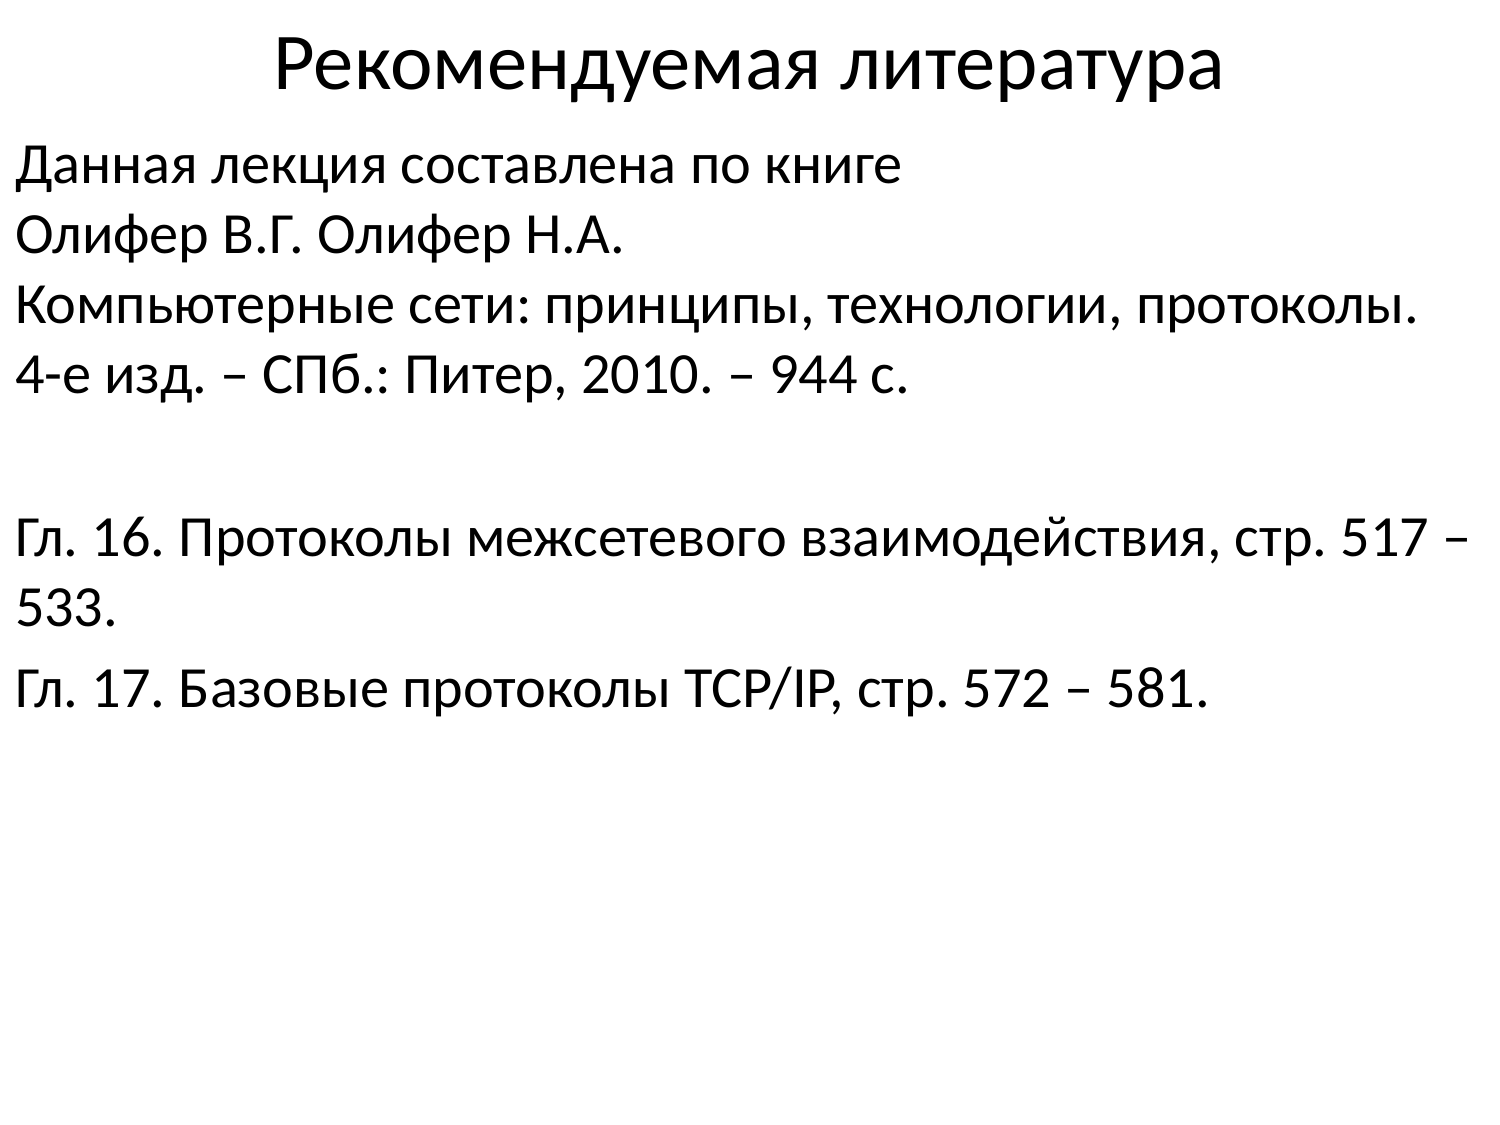

# Рекомендуемая литература
Данная лекция составлена по книге
Олифер В.Г. Олифер Н.А.
Компьютерные сети: принципы, технологии, протоколы.
4-е изд. – СПб.: Питер, 2010. – 944 с.

Гл. 16. Протоколы межсетевого взаимодействия, стр. 517 – 533.
Гл. 17. Базовые протоколы TCP/IP, стр. 572 – 581.